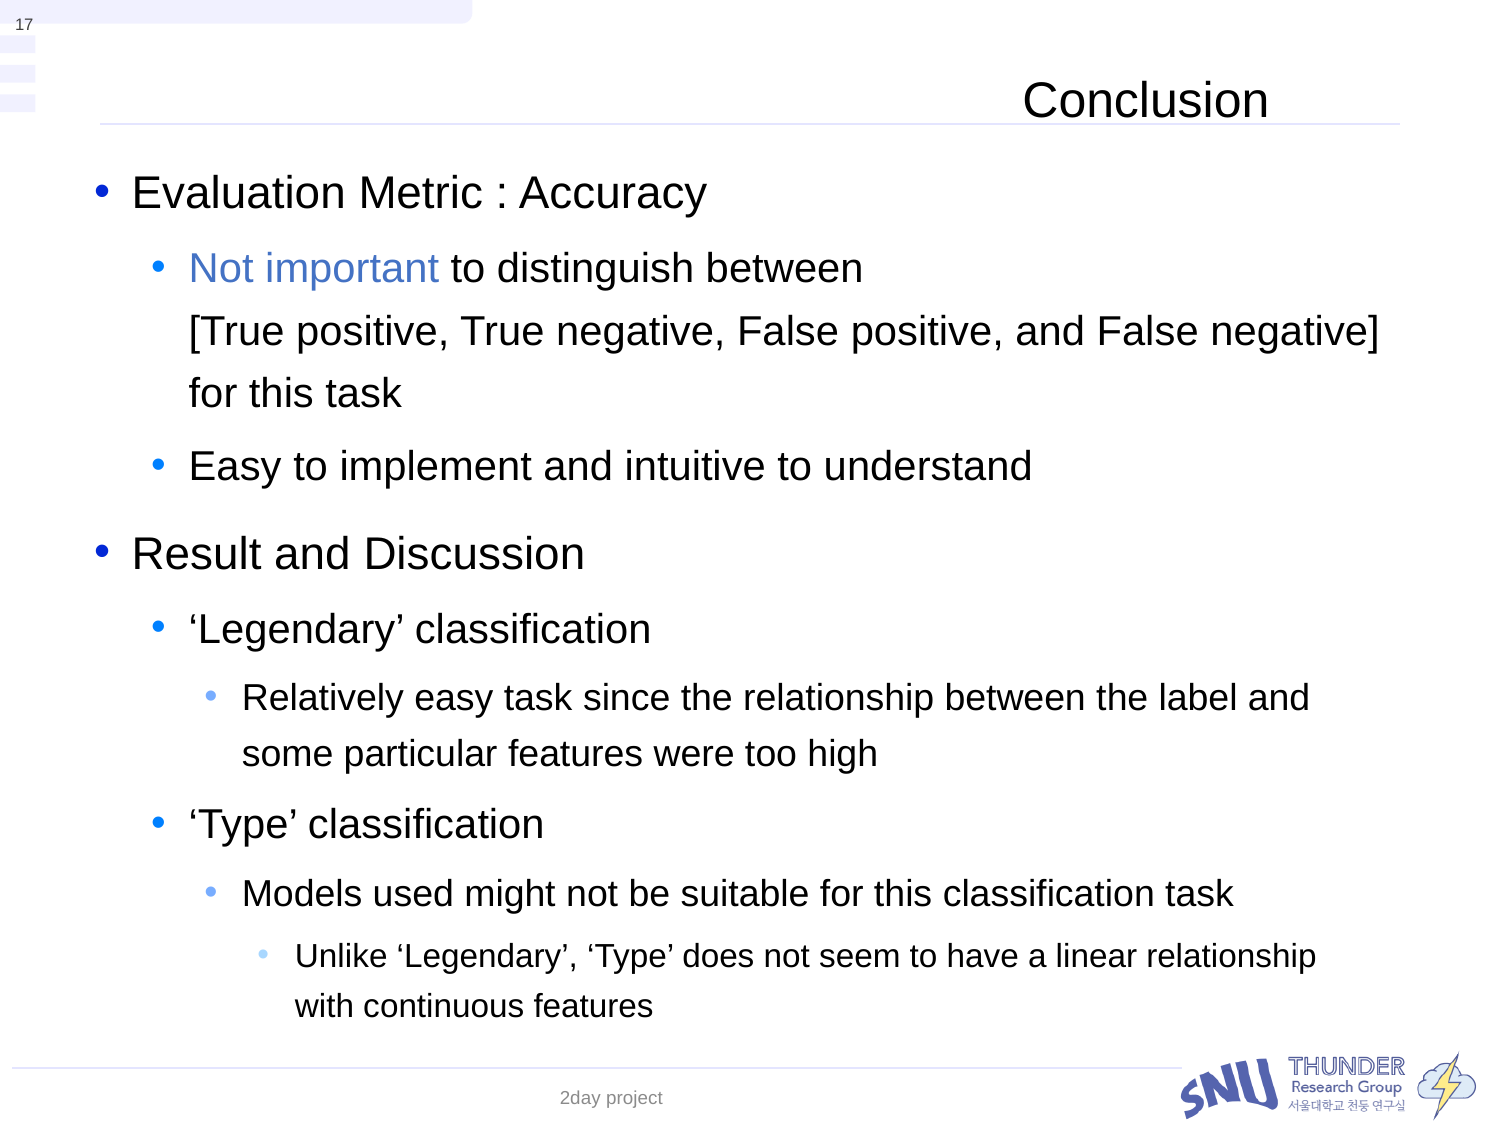

17
# Conclusion
Evaluation Metric : Accuracy
Not important to distinguish between
[True positive, True negative, False positive, and False negative]
for this task
Easy to implement and intuitive to understand
Result and Discussion
‘Legendary’ classification
Relatively easy task since the relationship between the label and some particular features were too high
‘Type’ classification
Models used might not be suitable for this classification task
Unlike ‘Legendary’, ‘Type’ does not seem to have a linear relationship with continuous features

2day project